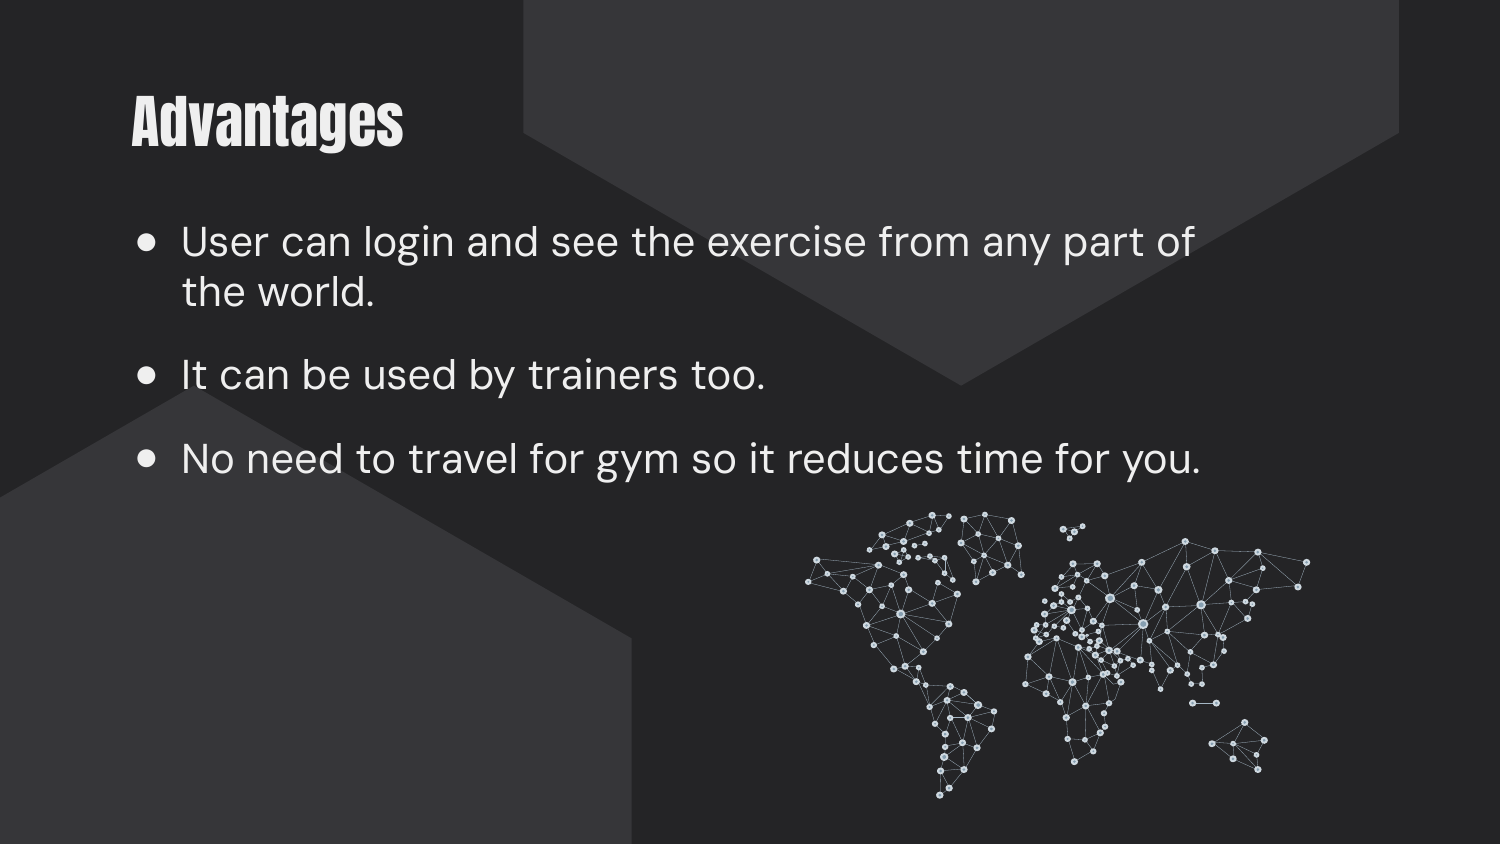

# Advantages
User can login and see the exercise from any part of the world.
It can be used by trainers too.
No need to travel for gym so it reduces time for you.